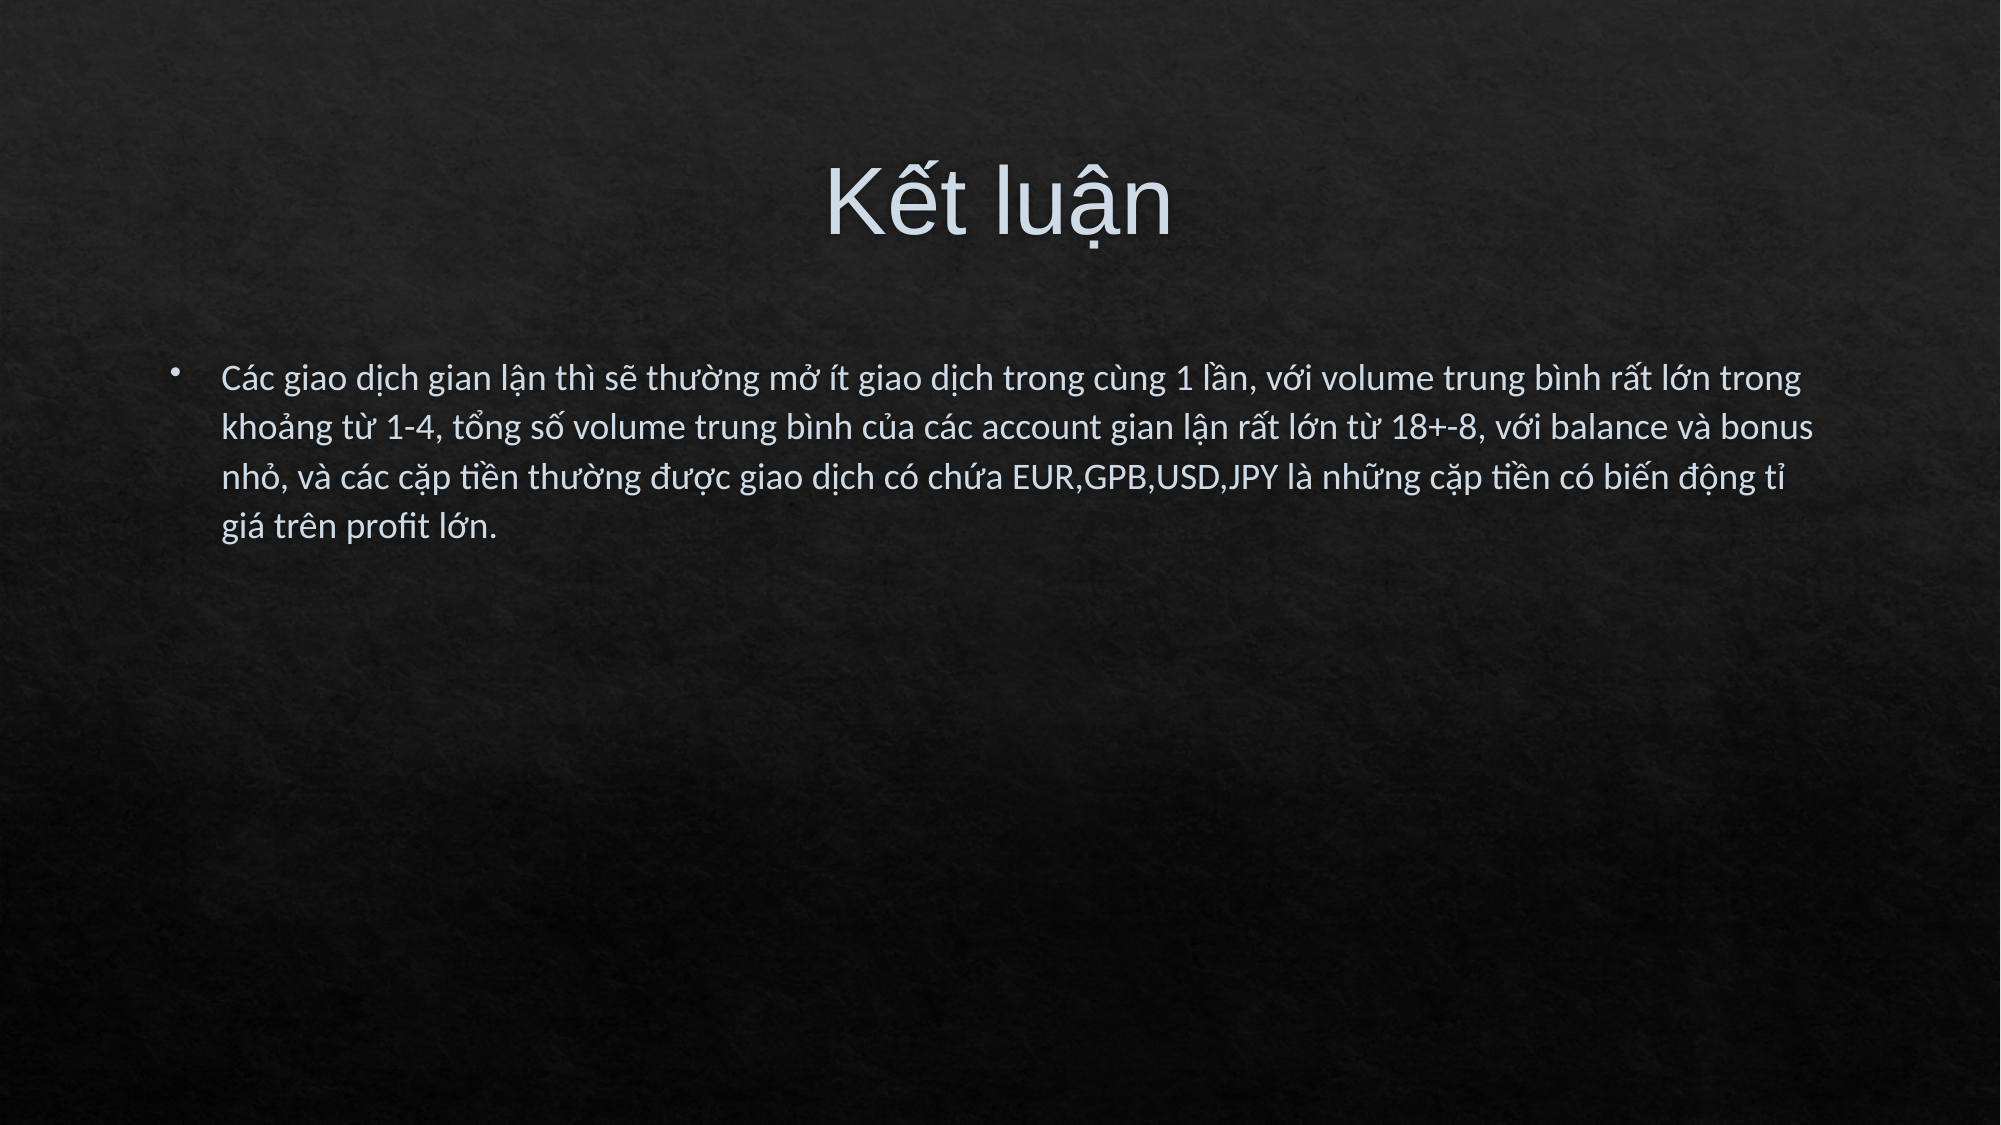

# Kết luận
Các giao dịch gian lận thì sẽ thường mở ít giao dịch trong cùng 1 lần, với volume trung bình rất lớn trong khoảng từ 1-4, tổng số volume trung bình của các account gian lận rất lớn từ 18+-8, với balance và bonus nhỏ, và các cặp tiền thường được giao dịch có chứa EUR,GPB,USD,JPY là những cặp tiền có biến động tỉ giá trên profit lớn.